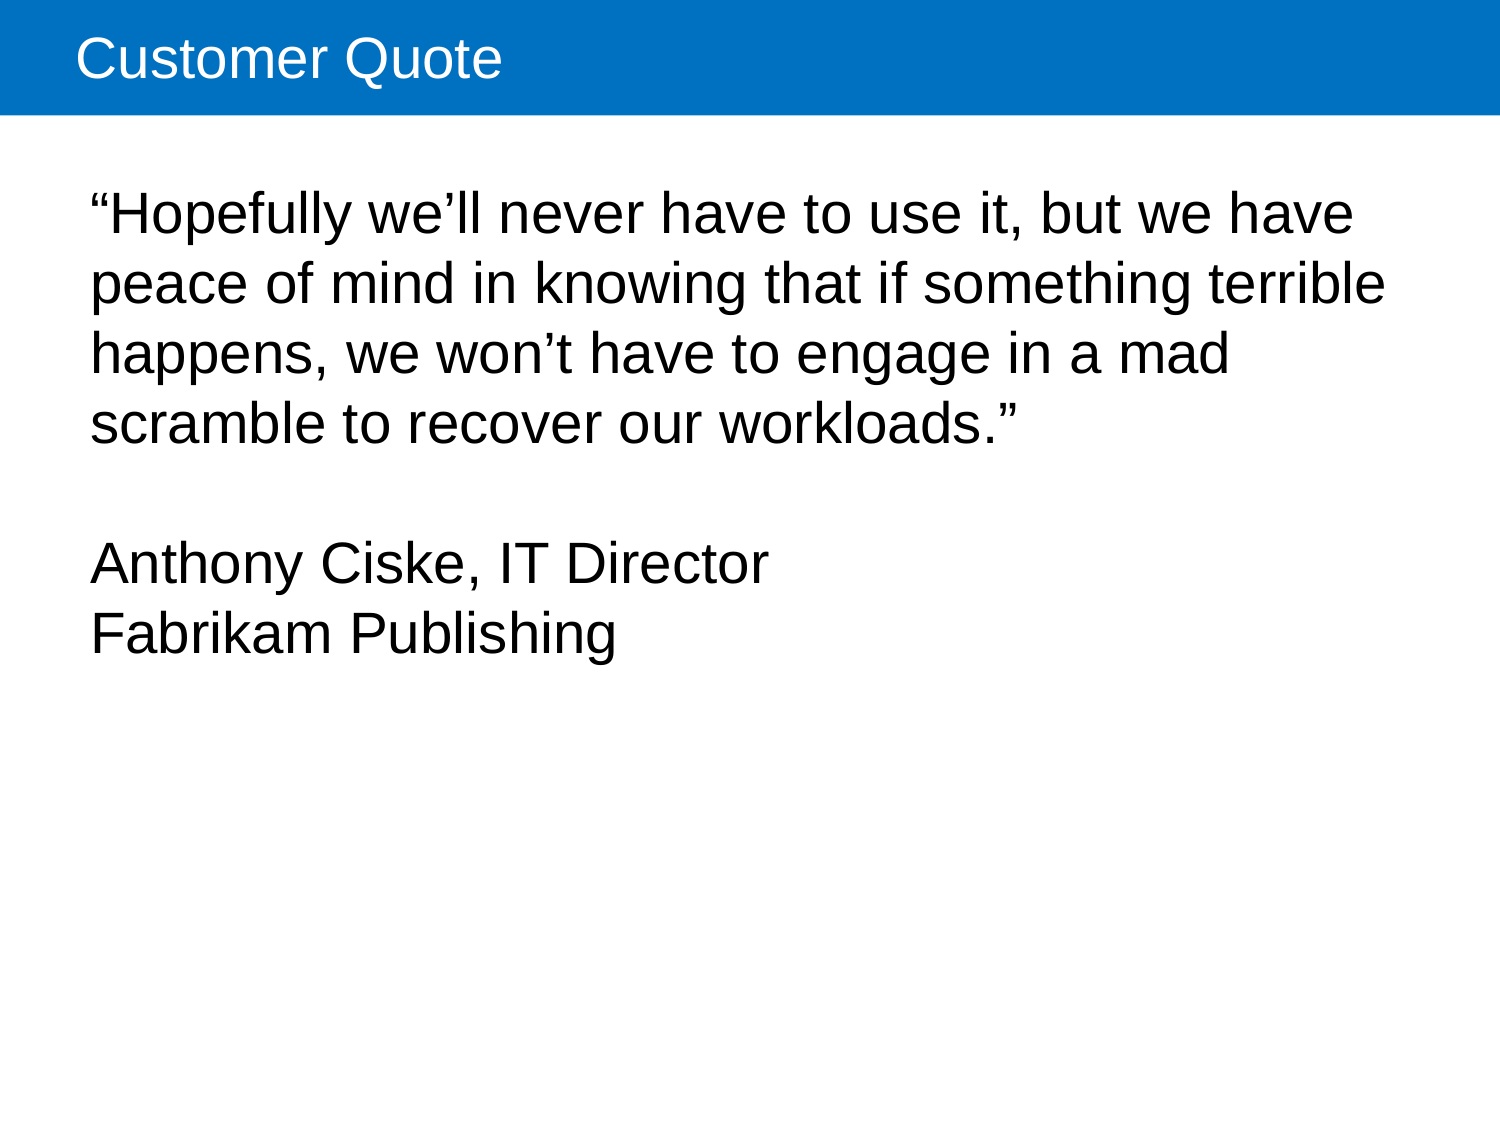

# Customer Quote
“Hopefully we’ll never have to use it, but we have peace of mind in knowing that if something terrible happens, we won’t have to engage in a mad scramble to recover our workloads.”
Anthony Ciske, IT Director
Fabrikam Publishing